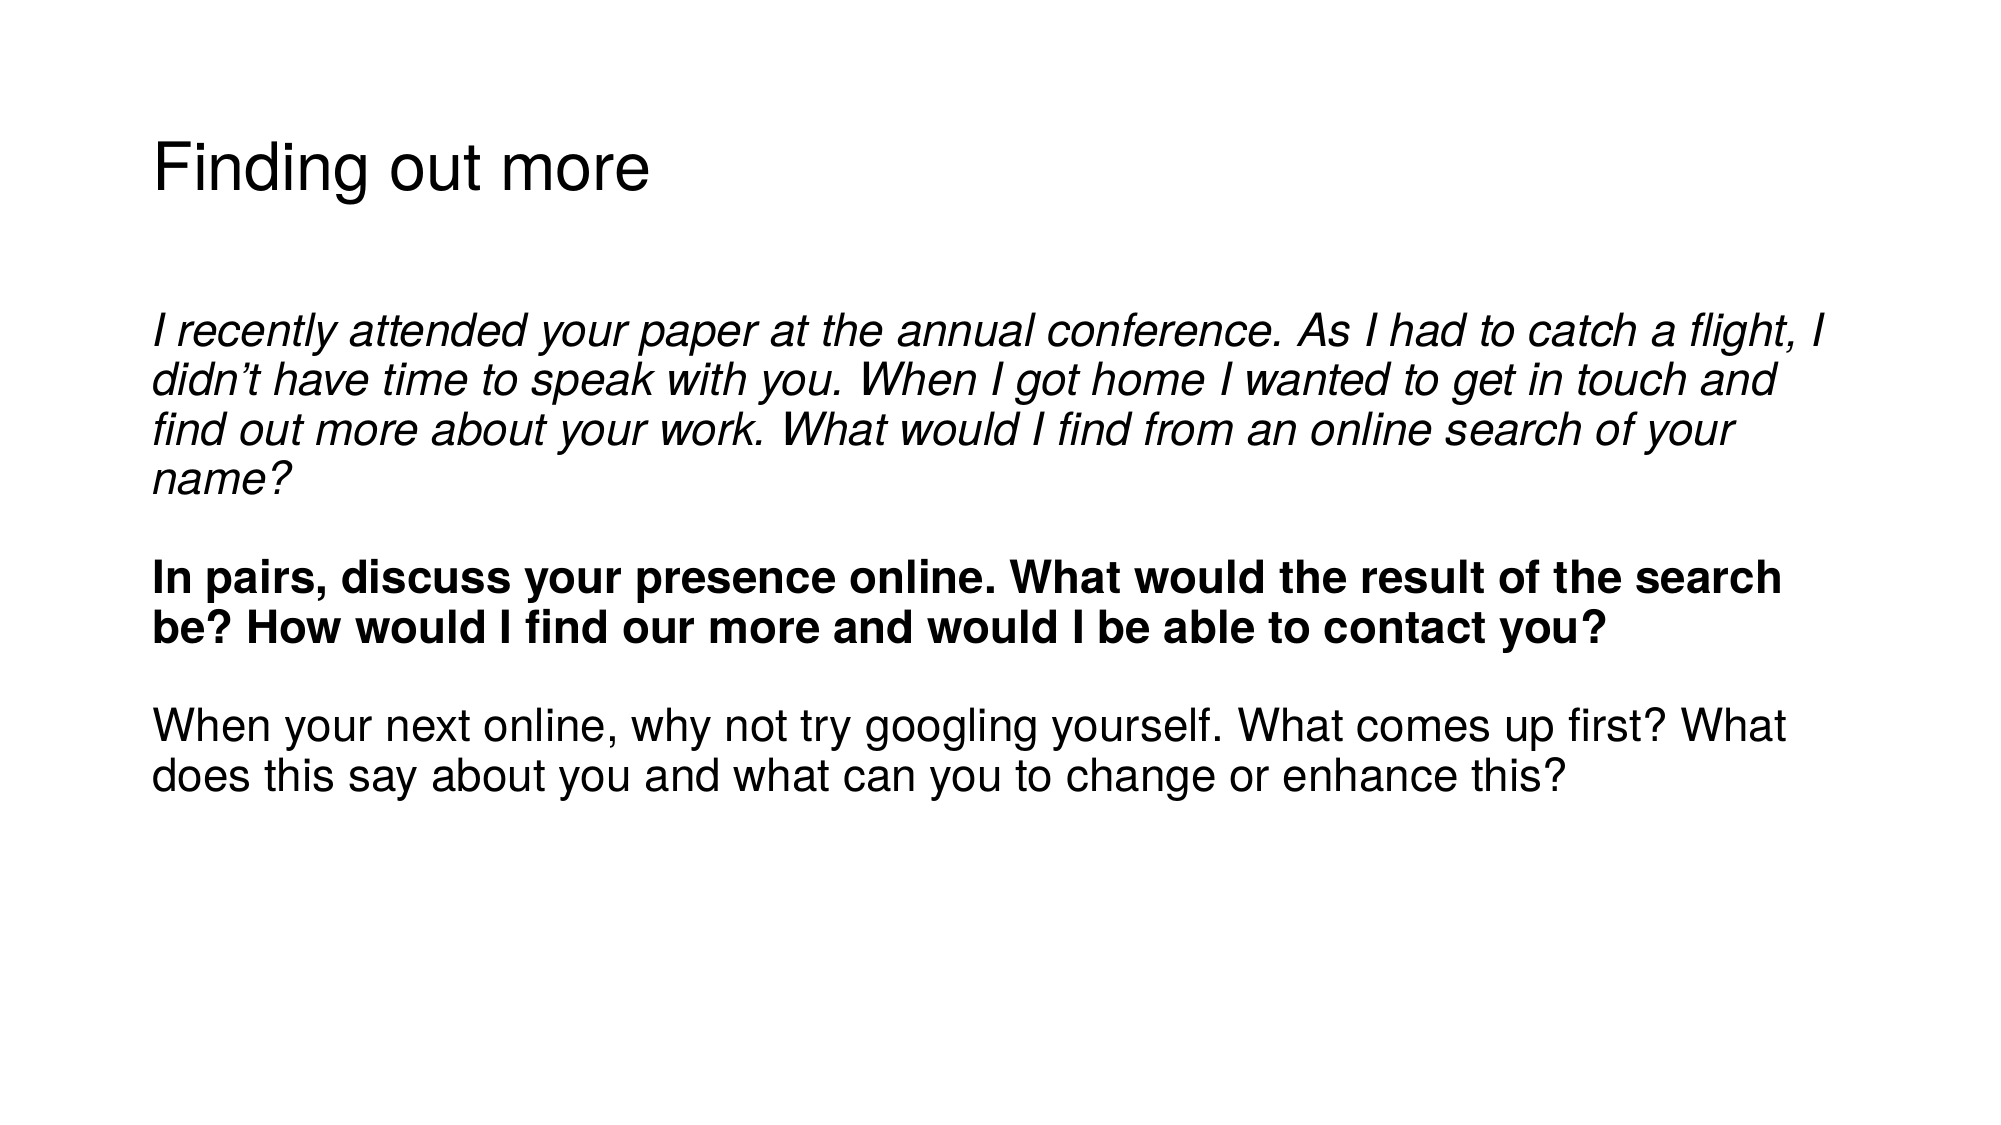

# Finding out more
I recently attended your paper at the annual conference. As I had to catch a flight, I didn’t have time to speak with you. When I got home I wanted to get in touch and find out more about your work. What would I find from an online search of your name?

In pairs, discuss your presence online. What would the result of the search be? How would I find our more and would I be able to contact you?

When your next online, why not try googling yourself. What comes up first? What does this say about you and what can you to change or enhance this?